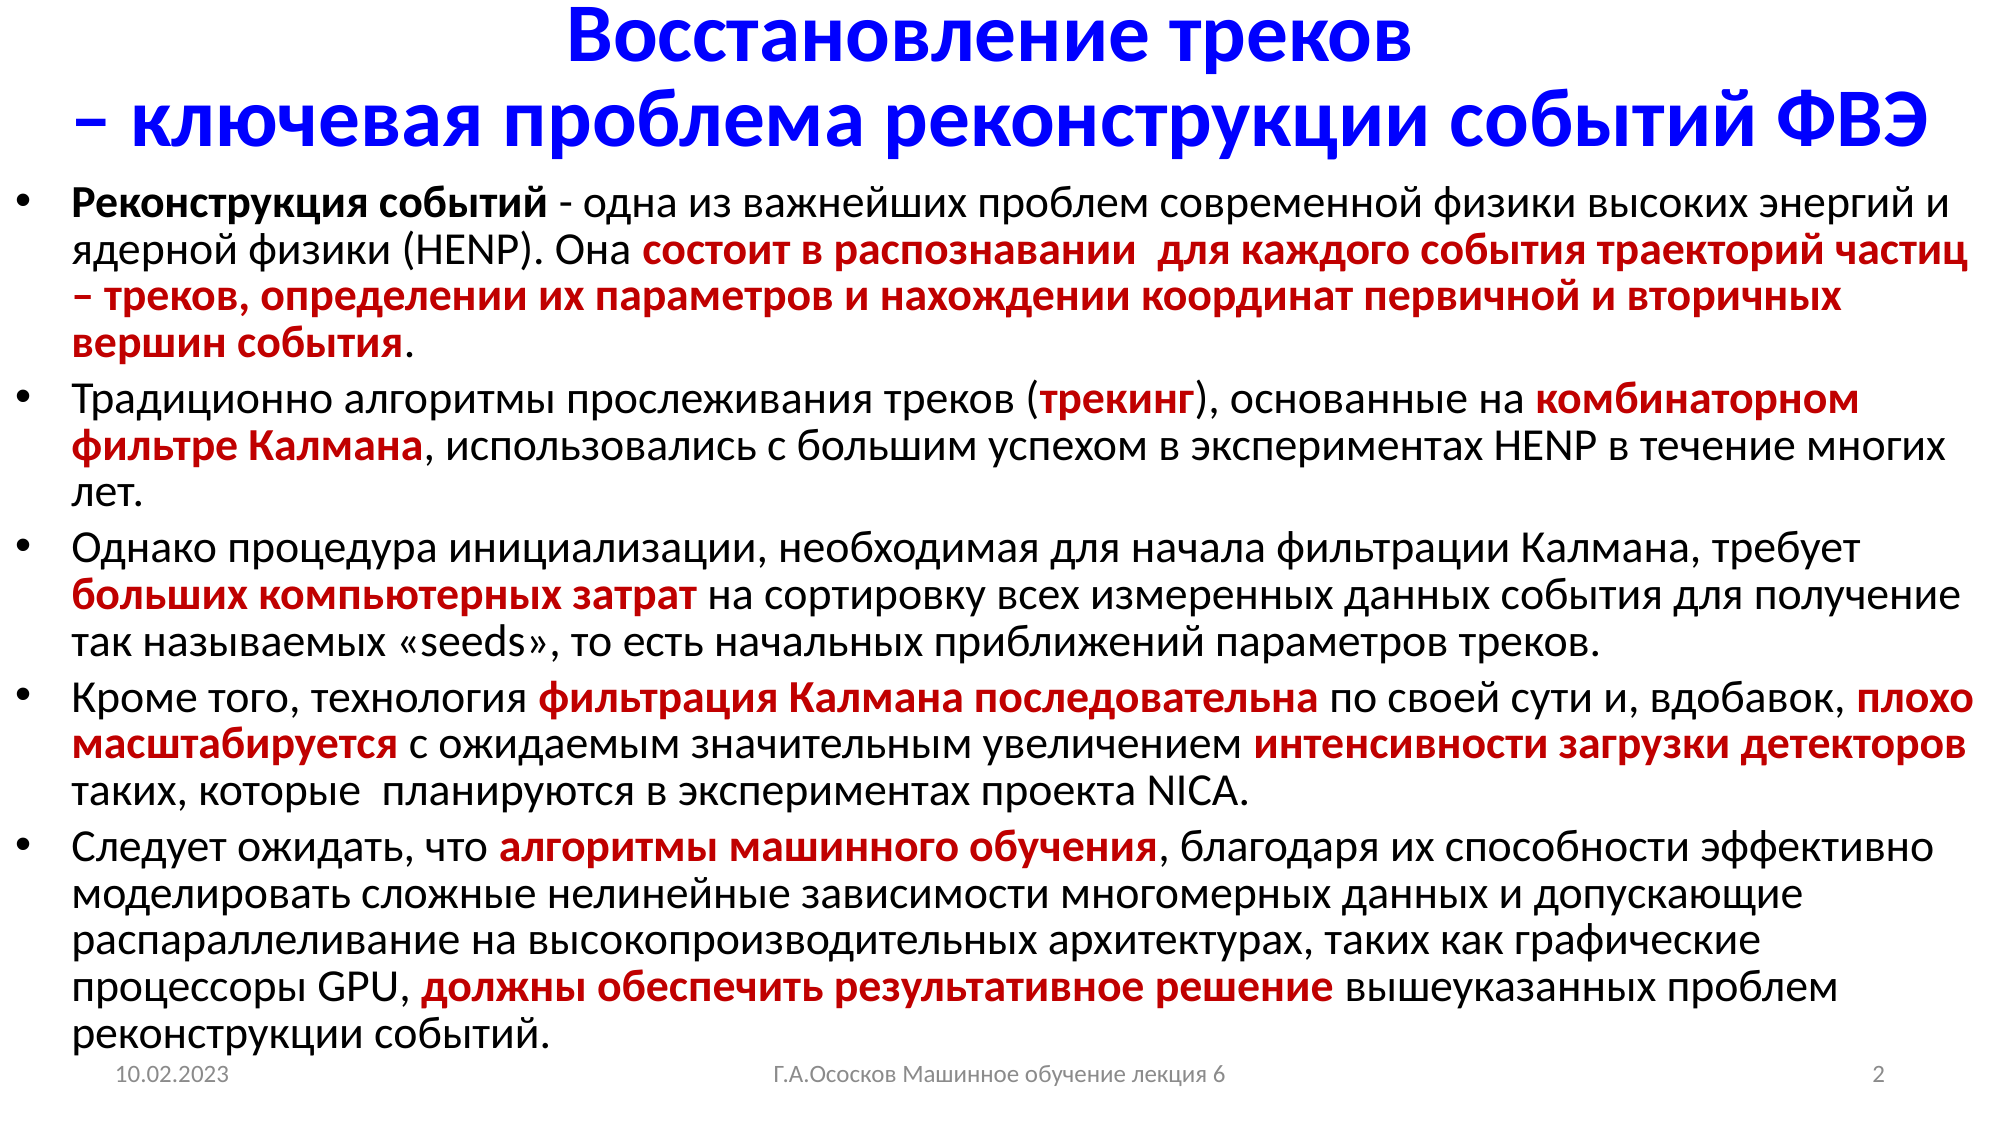

# Восстановление треков – ключевая проблема реконструкции событий ФВЭ
Реконструкция событий - одна из важнейших проблем современной физики высоких энергий и ядерной физики (HENP). Она состоит в распознавании  для каждого события траекторий частиц – треков, определении их параметров и нахождении координат первичной и вторичных вершин события.
Традиционно алгоритмы прослеживания треков (трекинг), основанные на комбинаторном фильтре Калмана, использовались с большим успехом в экспериментах HENP в течение многих лет.
Однако процедура инициализации, необходимая для начала фильтрации Калмана, требует больших компьютерных затрат на сортировку всех измеренных данных события для получение так называемых «seeds», то есть начальных приближений параметров треков.
Кроме того, технология фильтрация Калмана последовательна по своей сути и, вдобавок, плохо масштабируется с ожидаемым значительным увеличением интенсивности загрузки детекторов таких, которые  планируются в экспериментах проекта NICA.
Следует ожидать, что алгоритмы машинного обучения, благодаря их способности эффективно моделировать сложные нелинейные зависимости многомерных данных и допускающие распараллеливание на высокопроизводительных архитектурах, таких как графические процессоры GPU, должны обеспечить результативное решение вышеуказанных проблем реконструкции событий.
10.02.2023
Г.А.Ососков Машинное обучение лекция 6
2